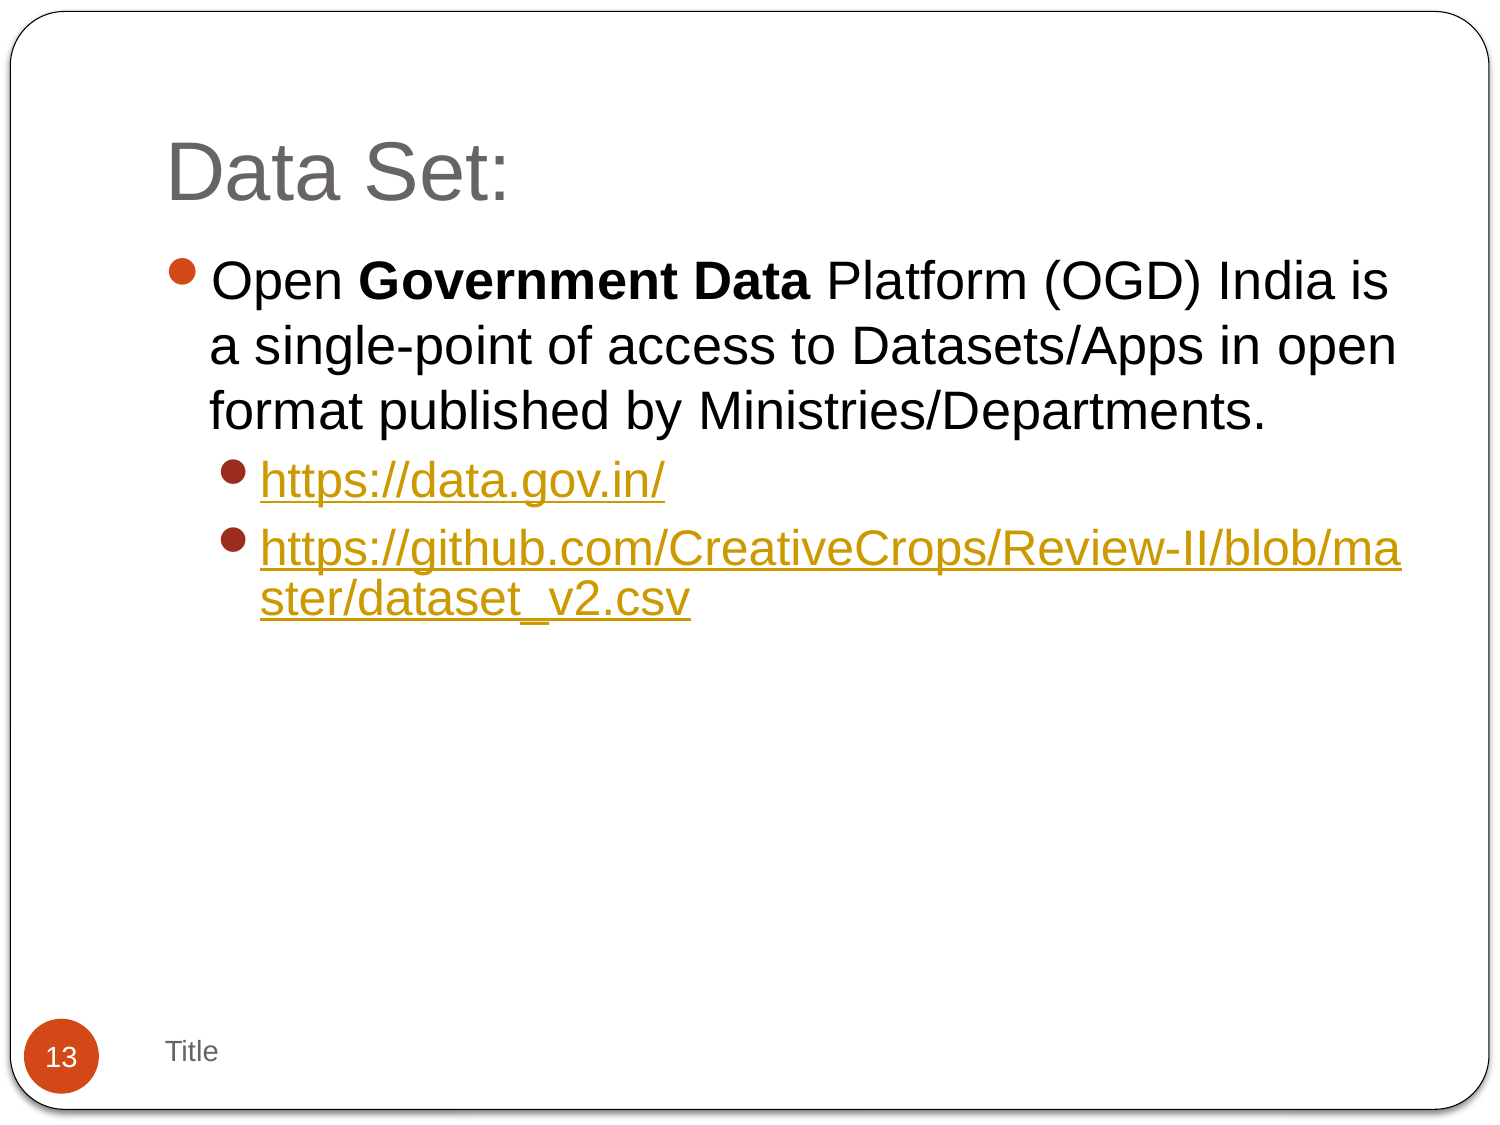

# Data Set:
Open Government Data Platform (OGD) India is a single-point of access to Datasets/Apps in open format published by Ministries/Departments.
https://data.gov.in/
https://github.com/CreativeCrops/Review-II/blob/master/dataset_v2.csv

Title
13